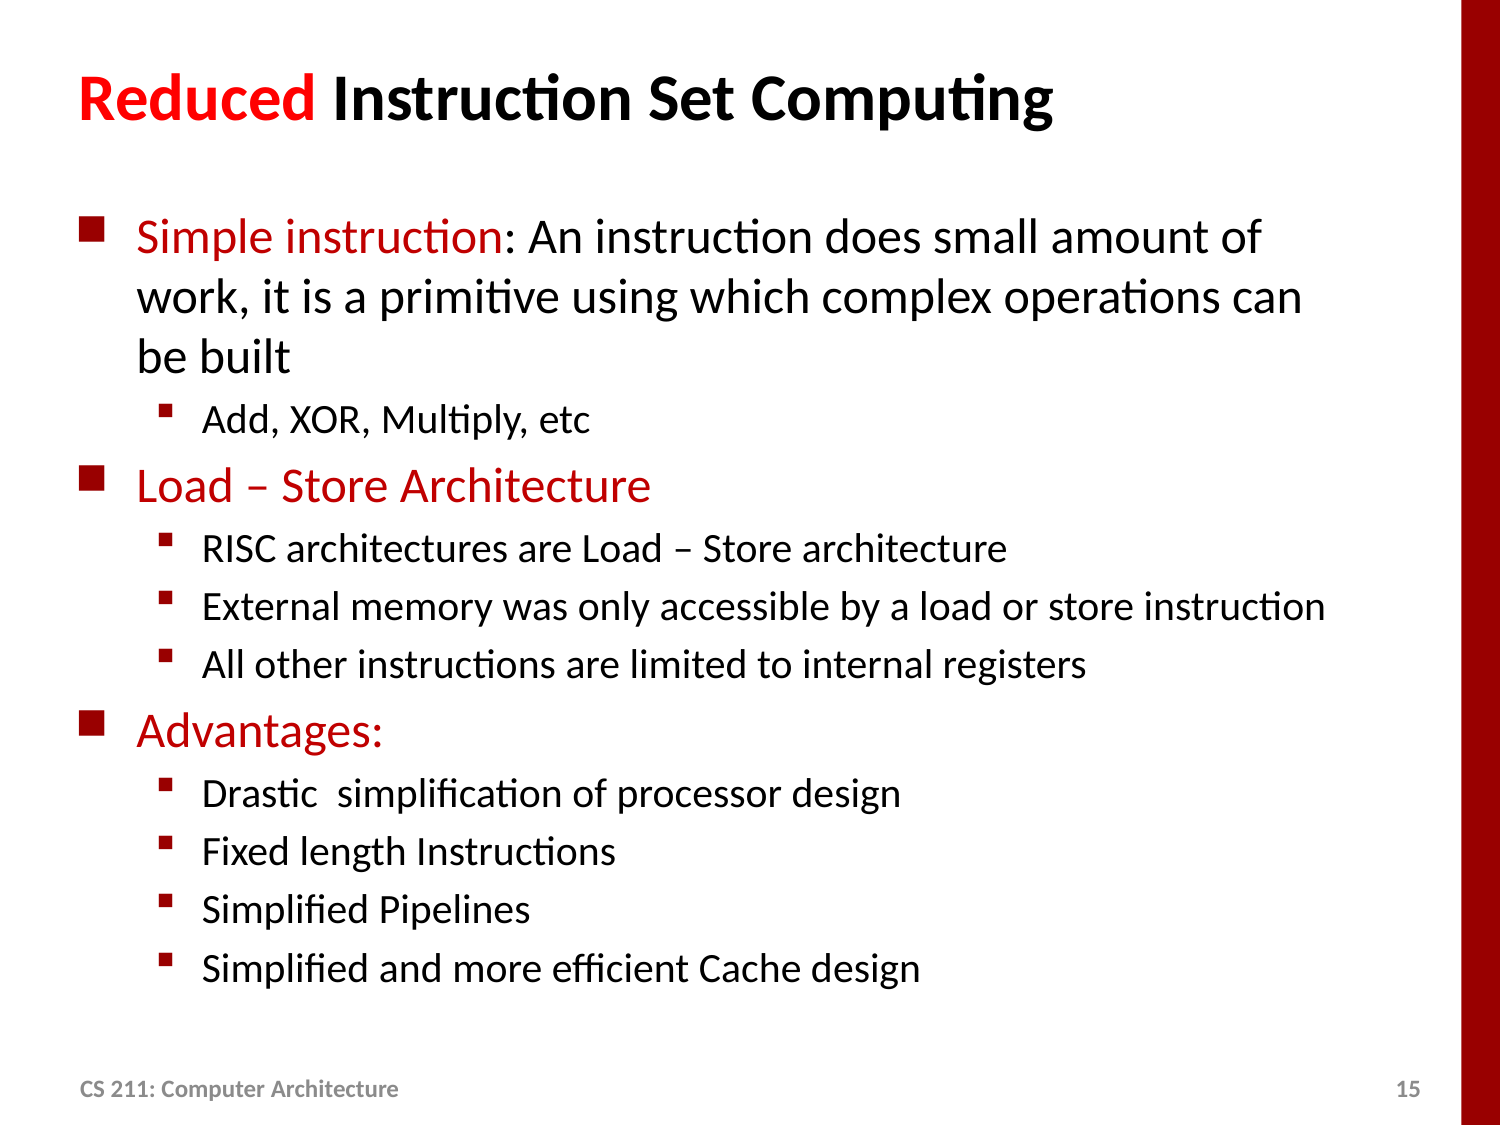

# Reduced Instruction Set Computing
Simple instruction: An instruction does small amount of work, it is a primitive using which complex operations can be built
Add, XOR, Multiply, etc
Load – Store Architecture
RISC architectures are Load – Store architecture
External memory was only accessible by a load or store instruction
All other instructions are limited to internal registers
Advantages:
Drastic  simplification of processor design
Fixed length Instructions
Simplified Pipelines
Simplified and more efficient Cache design

CS 211: Computer Architecture